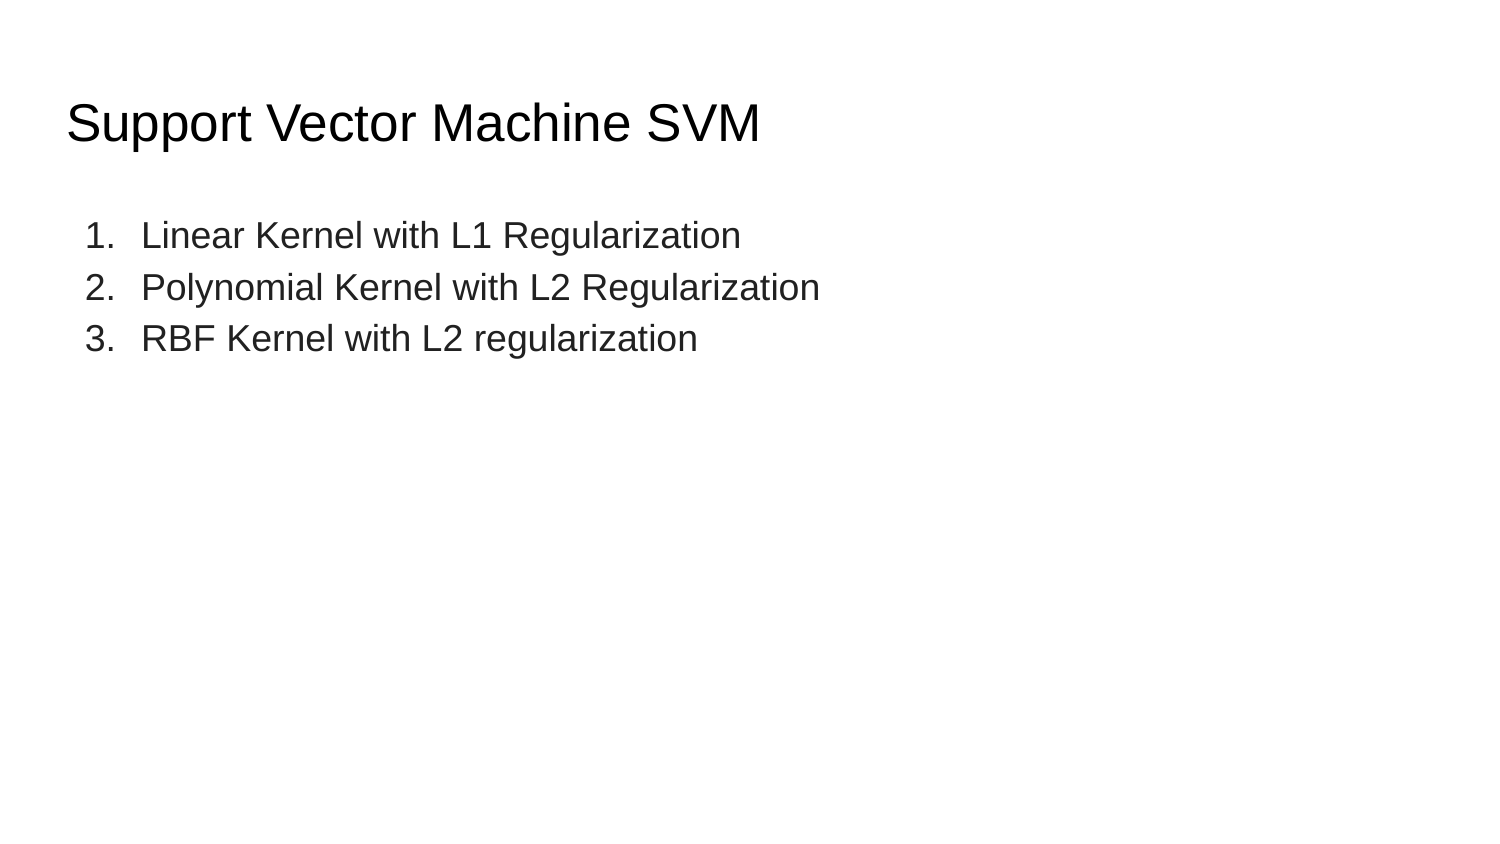

# Support Vector Machine SVM
Linear Kernel with L1 Regularization
Polynomial Kernel with L2 Regularization
RBF Kernel with L2 regularization